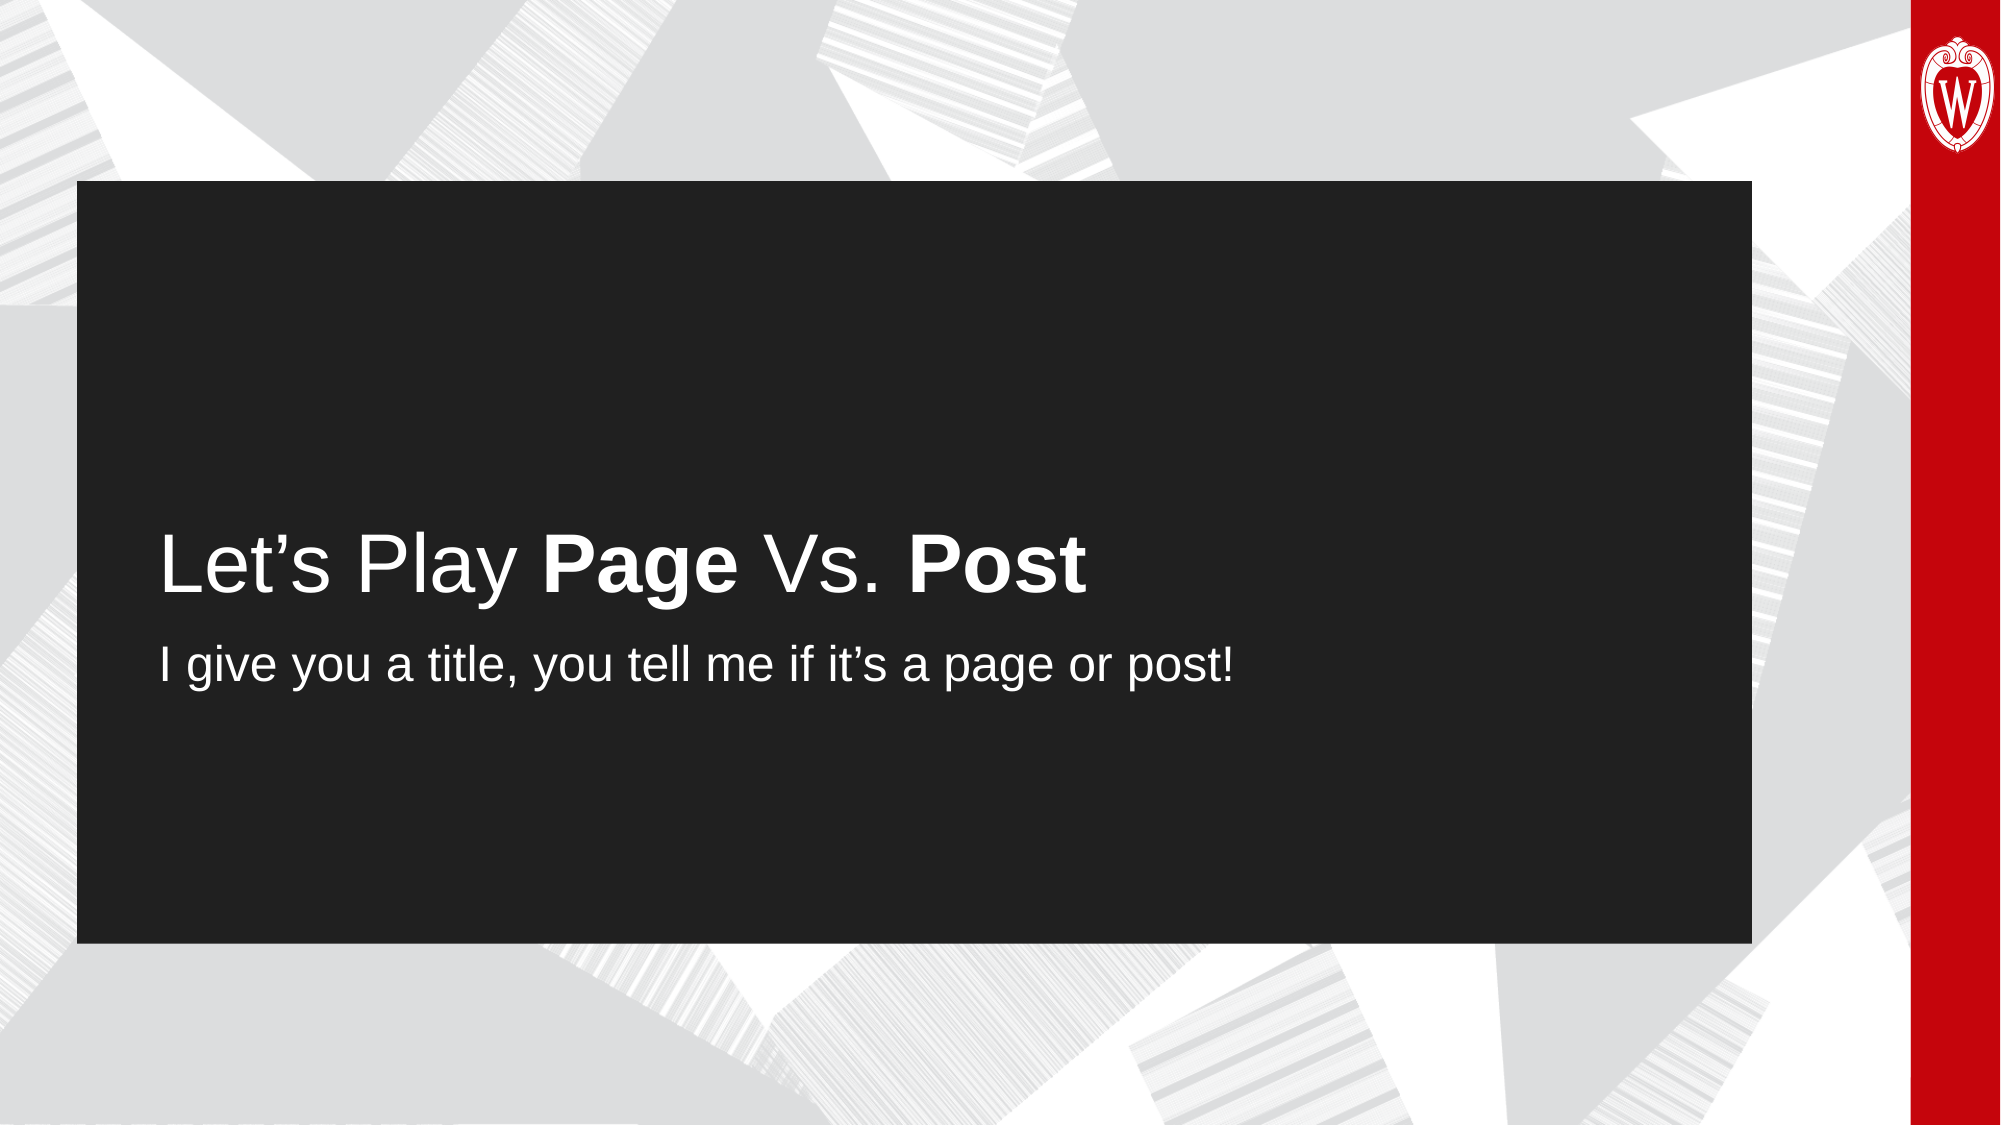

# Let’s Play Page Vs. Post
I give you a title, you tell me if it’s a page or post!